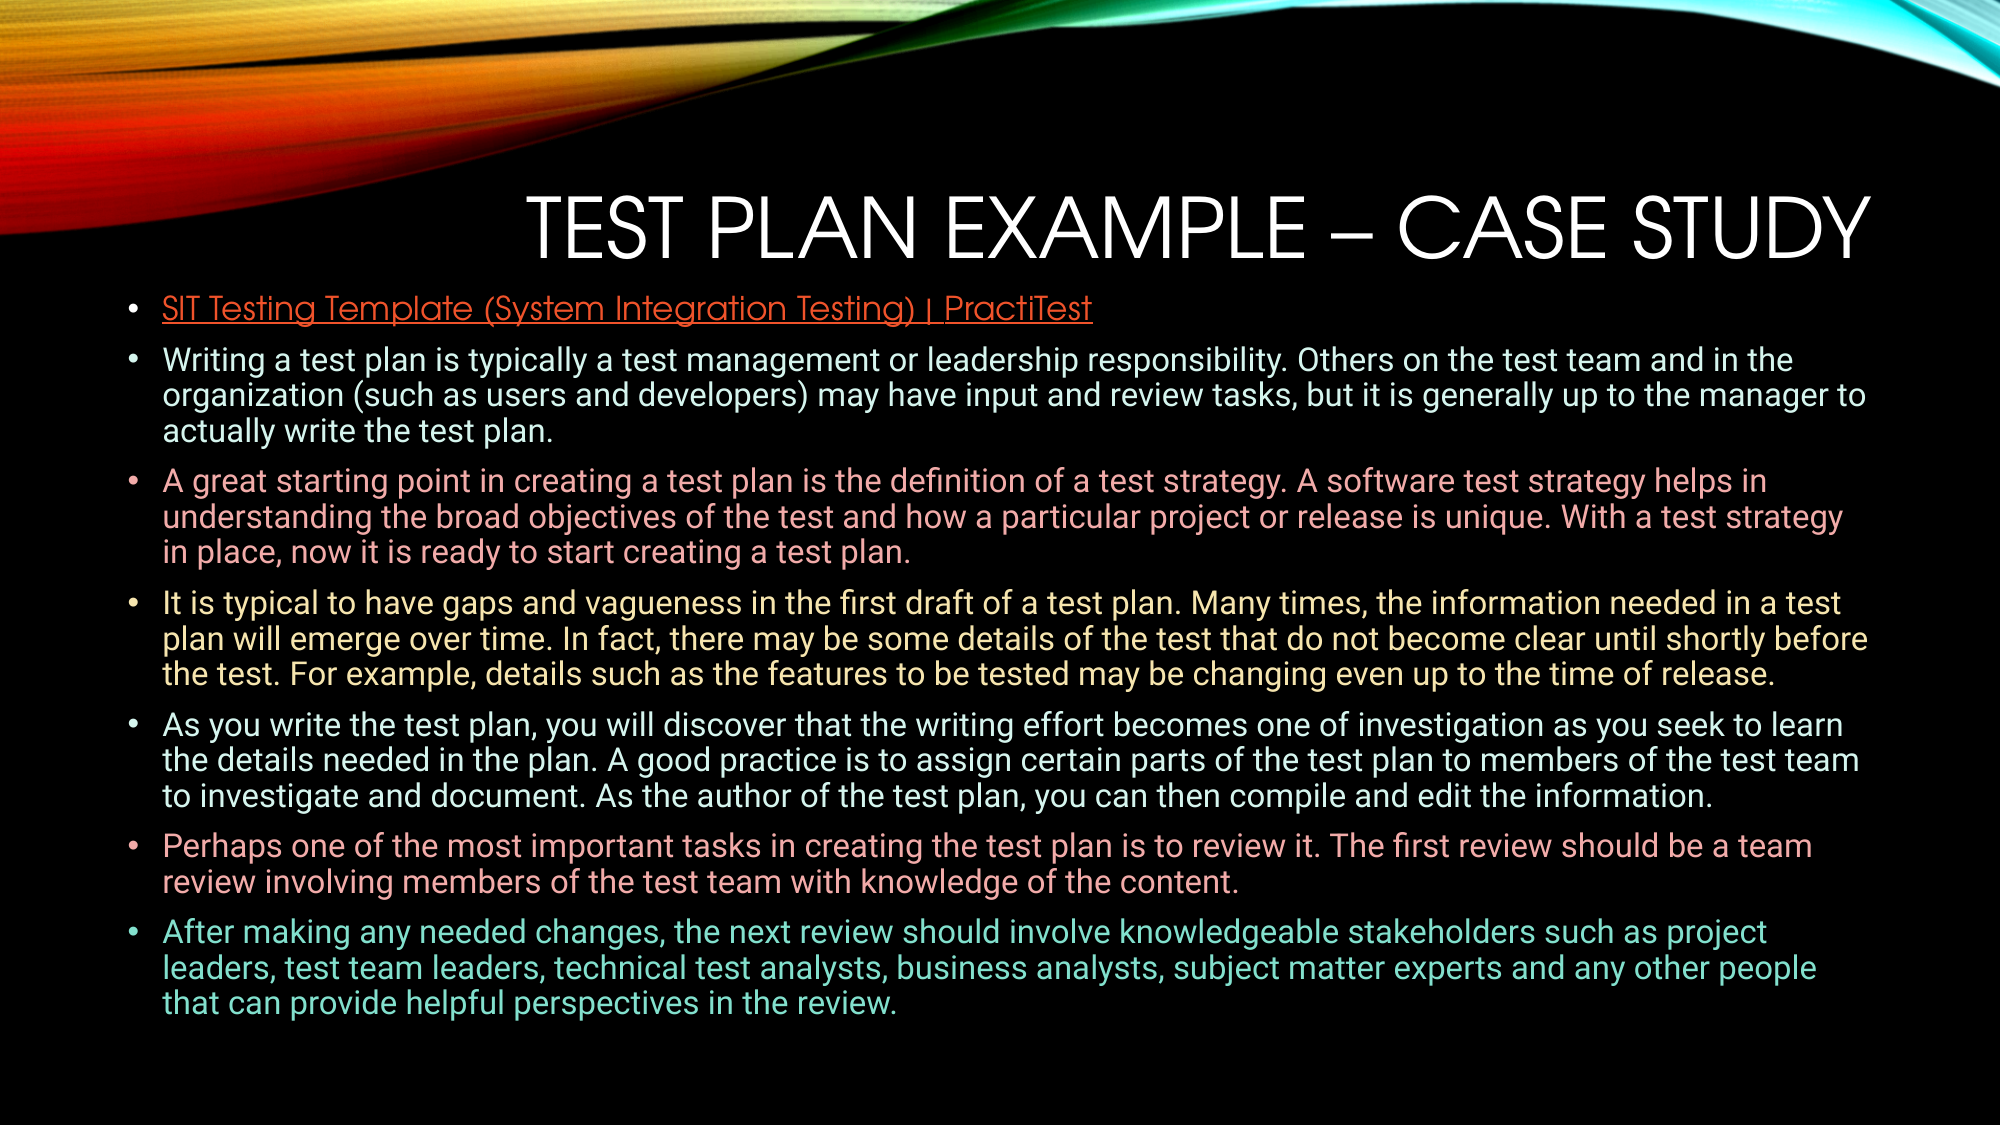

# Test Plan Example – Case study
SIT Testing Template (System Integration Testing) | PractiTest
Writing a test plan is typically a test management or leadership responsibility. Others on the test team and in the organization (such as users and developers) may have input and review tasks, but it is generally up to the manager to actually write the test plan.
A great starting point in creating a test plan is the definition of a test strategy. A software test strategy helps in understanding the broad objectives of the test and how a particular project or release is unique. With a test strategy in place, now it is ready to start creating a test plan.
It is typical to have gaps and vagueness in the first draft of a test plan. Many times, the information needed in a test plan will emerge over time. In fact, there may be some details of the test that do not become clear until shortly before the test. For example, details such as the features to be tested may be changing even up to the time of release.
As you write the test plan, you will discover that the writing effort becomes one of investigation as you seek to learn the details needed in the plan. A good practice is to assign certain parts of the test plan to members of the test team to investigate and document. As the author of the test plan, you can then compile and edit the information.
Perhaps one of the most important tasks in creating the test plan is to review it. The first review should be a team review involving members of the test team with knowledge of the content.
After making any needed changes, the next review should involve knowledgeable stakeholders such as project leaders, test team leaders, technical test analysts, business analysts, subject matter experts and any other people that can provide helpful perspectives in the review.